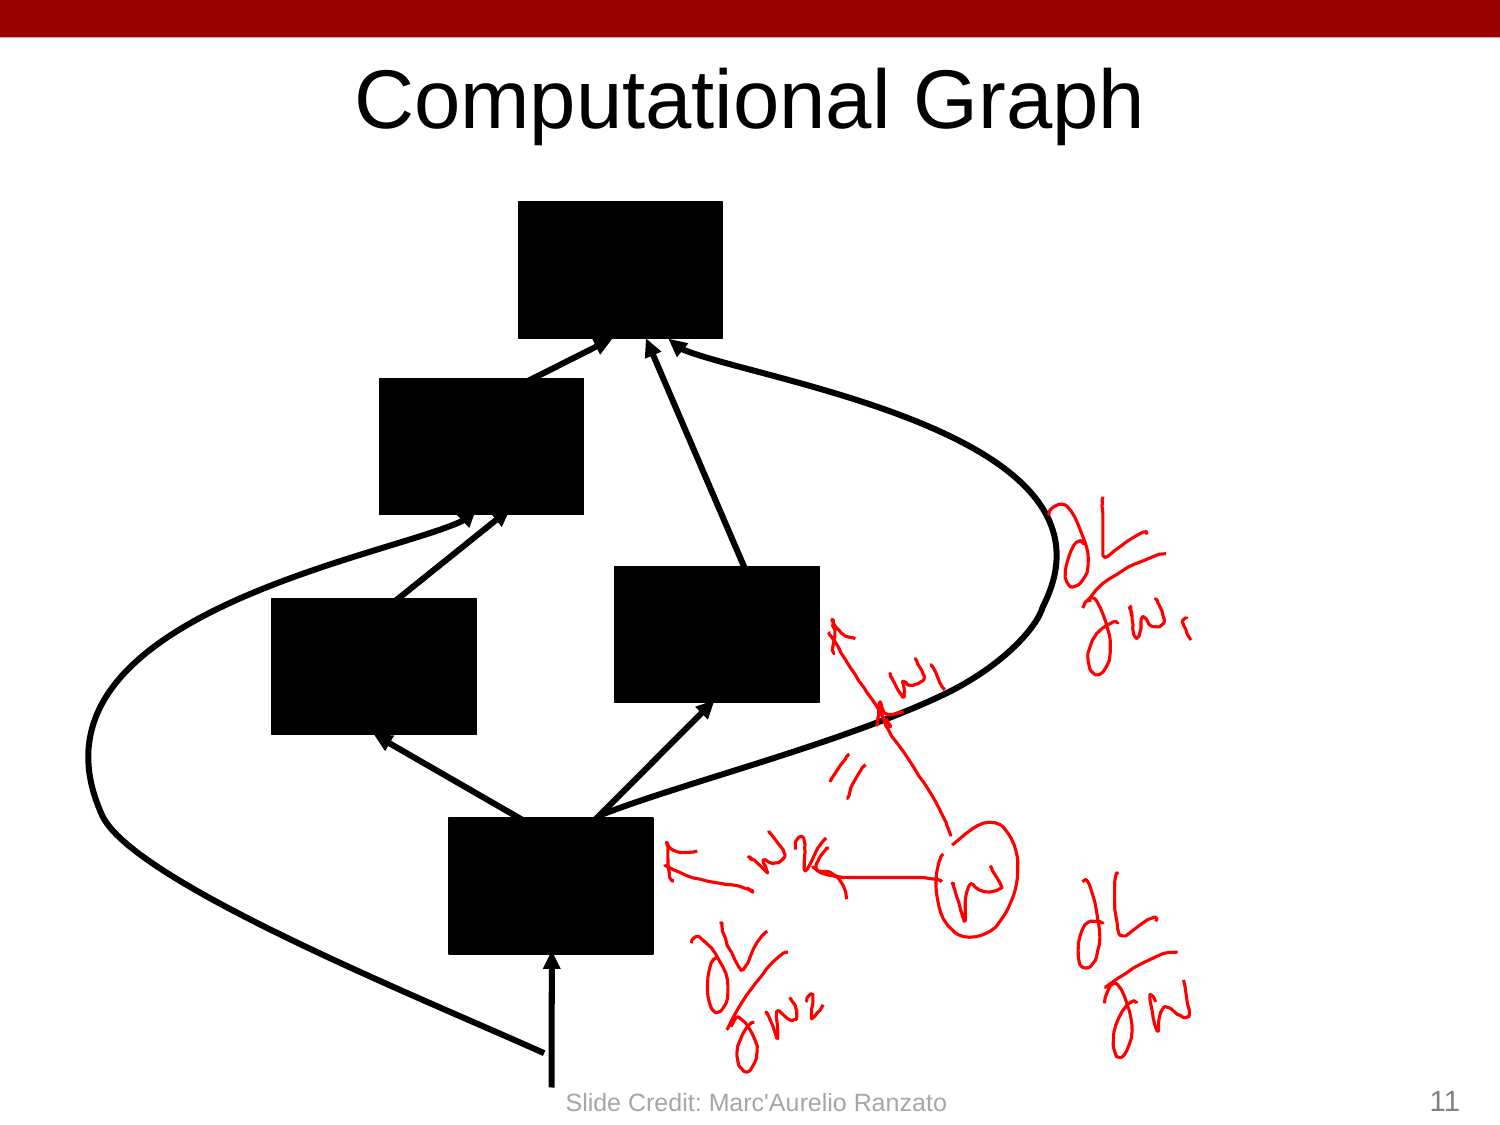

Computational Graph

11
Slide Credit: Marc'Aurelio Ranzato